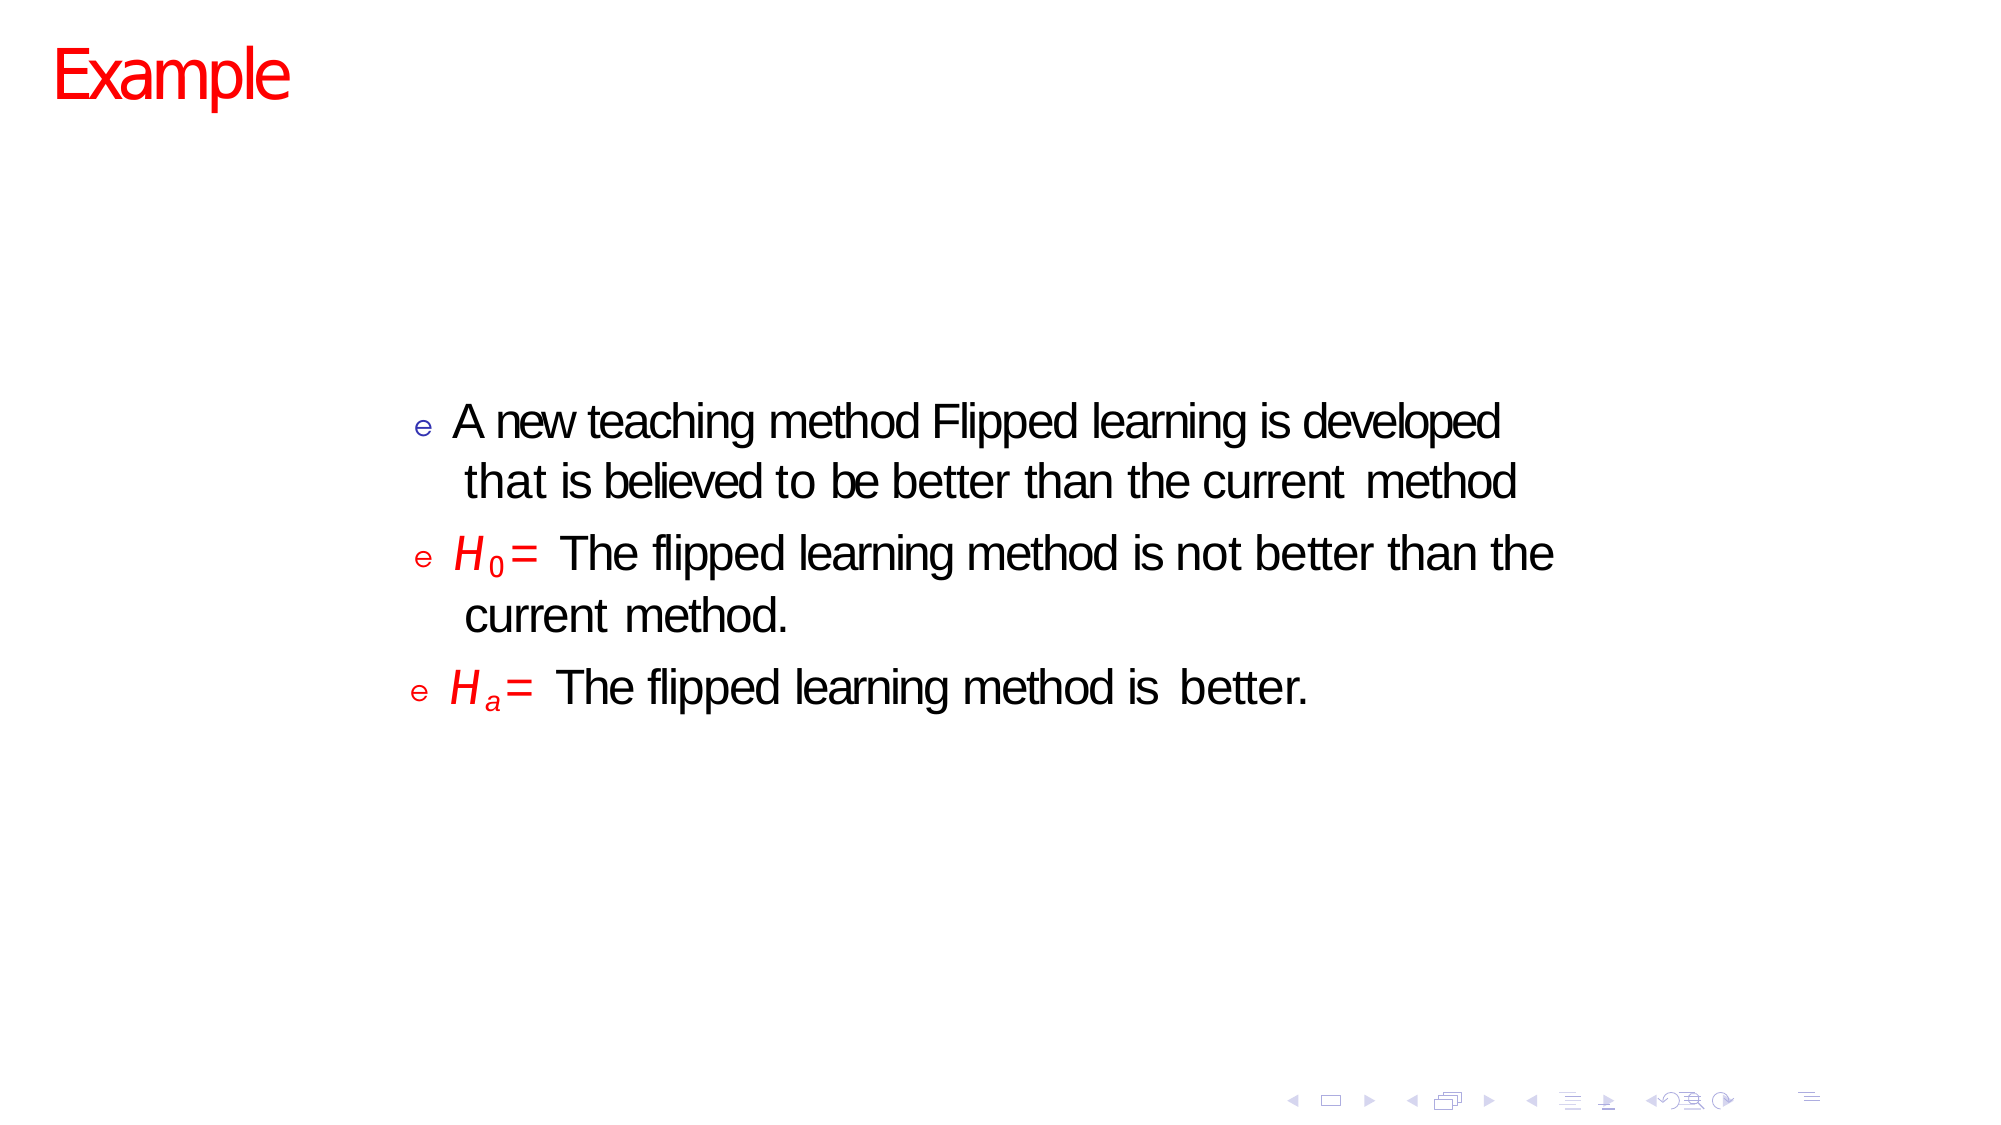

# Example
e A new teaching method Flipped learning is developed  that is believed to be better than the current method
e H0= The flipped learning method is not better than the  current method.
e Ha= The flipped learning method is better.